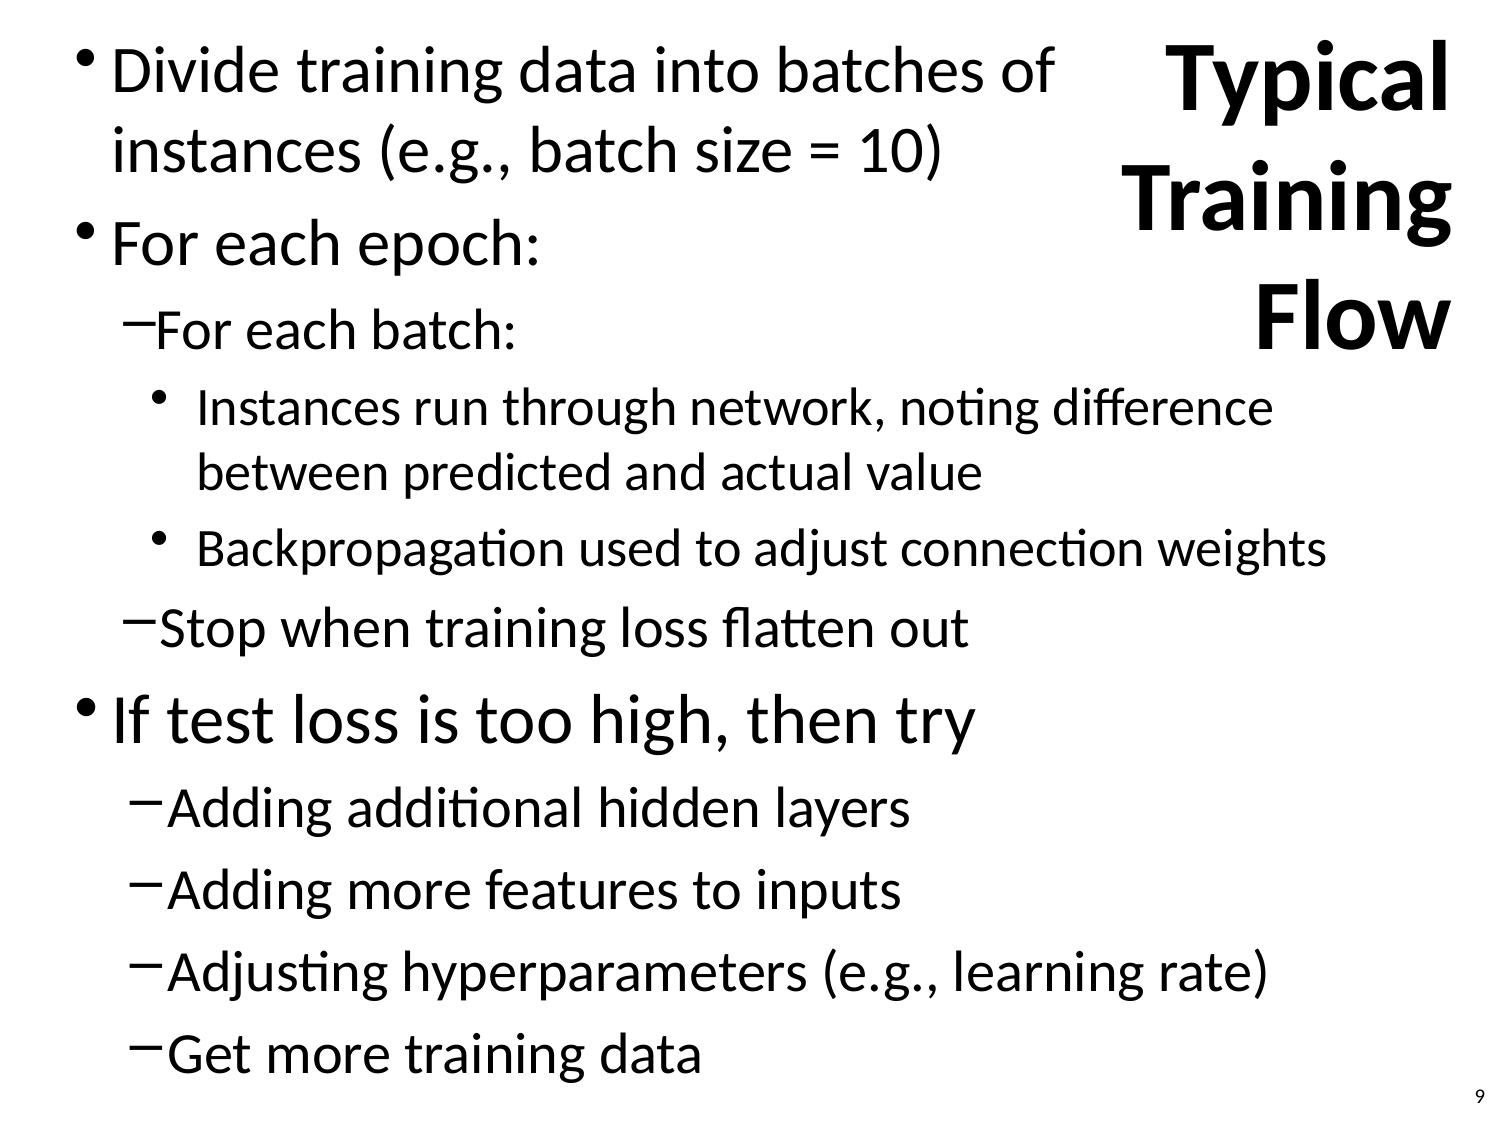

Divide training data into batches of
instances (e.g., batch size = 10)
For each epoch:
For each batch:
Instances run through network, noting difference between predicted and actual value
Backpropagation used to adjust connection weights
Stop when training loss flatten out
If test loss is too high, then try
Adding additional hidden layers
Adding more features to inputs
Adjusting hyperparameters (e.g., learning rate)
Get more training data

# Typical Training Flow
9